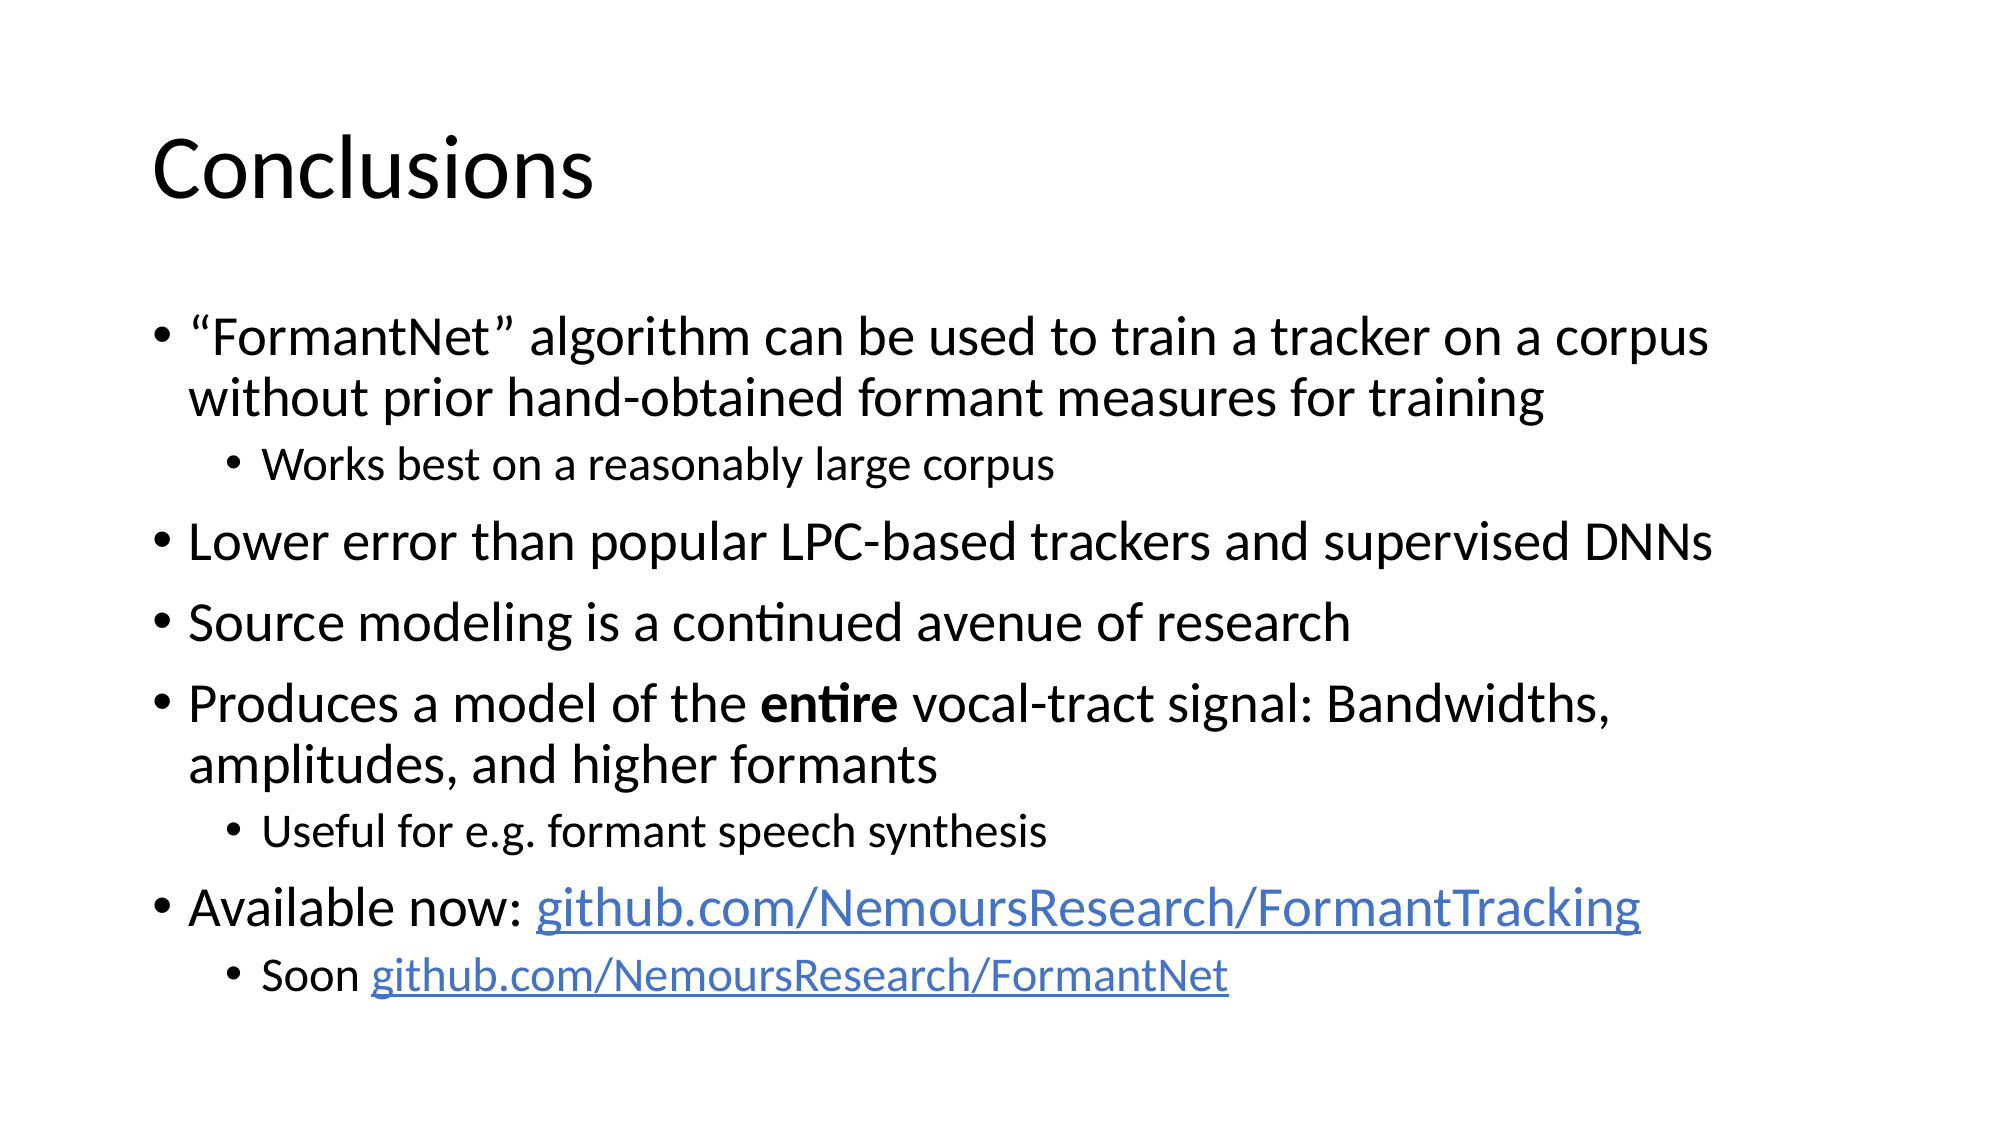

# Conclusions
“FormantNet” algorithm can be used to train a tracker on a corpus without prior hand-obtained formant measures for training
Works best on a reasonably large corpus
Lower error than popular LPC-based trackers and supervised DNNs
Source modeling is a continued avenue of research
Produces a model of the entire vocal-tract signal: Bandwidths, amplitudes, and higher formants
Useful for e.g. formant speech synthesis
Available now: github.com/NemoursResearch/FormantTracking
Soon github.com/NemoursResearch/FormantNet